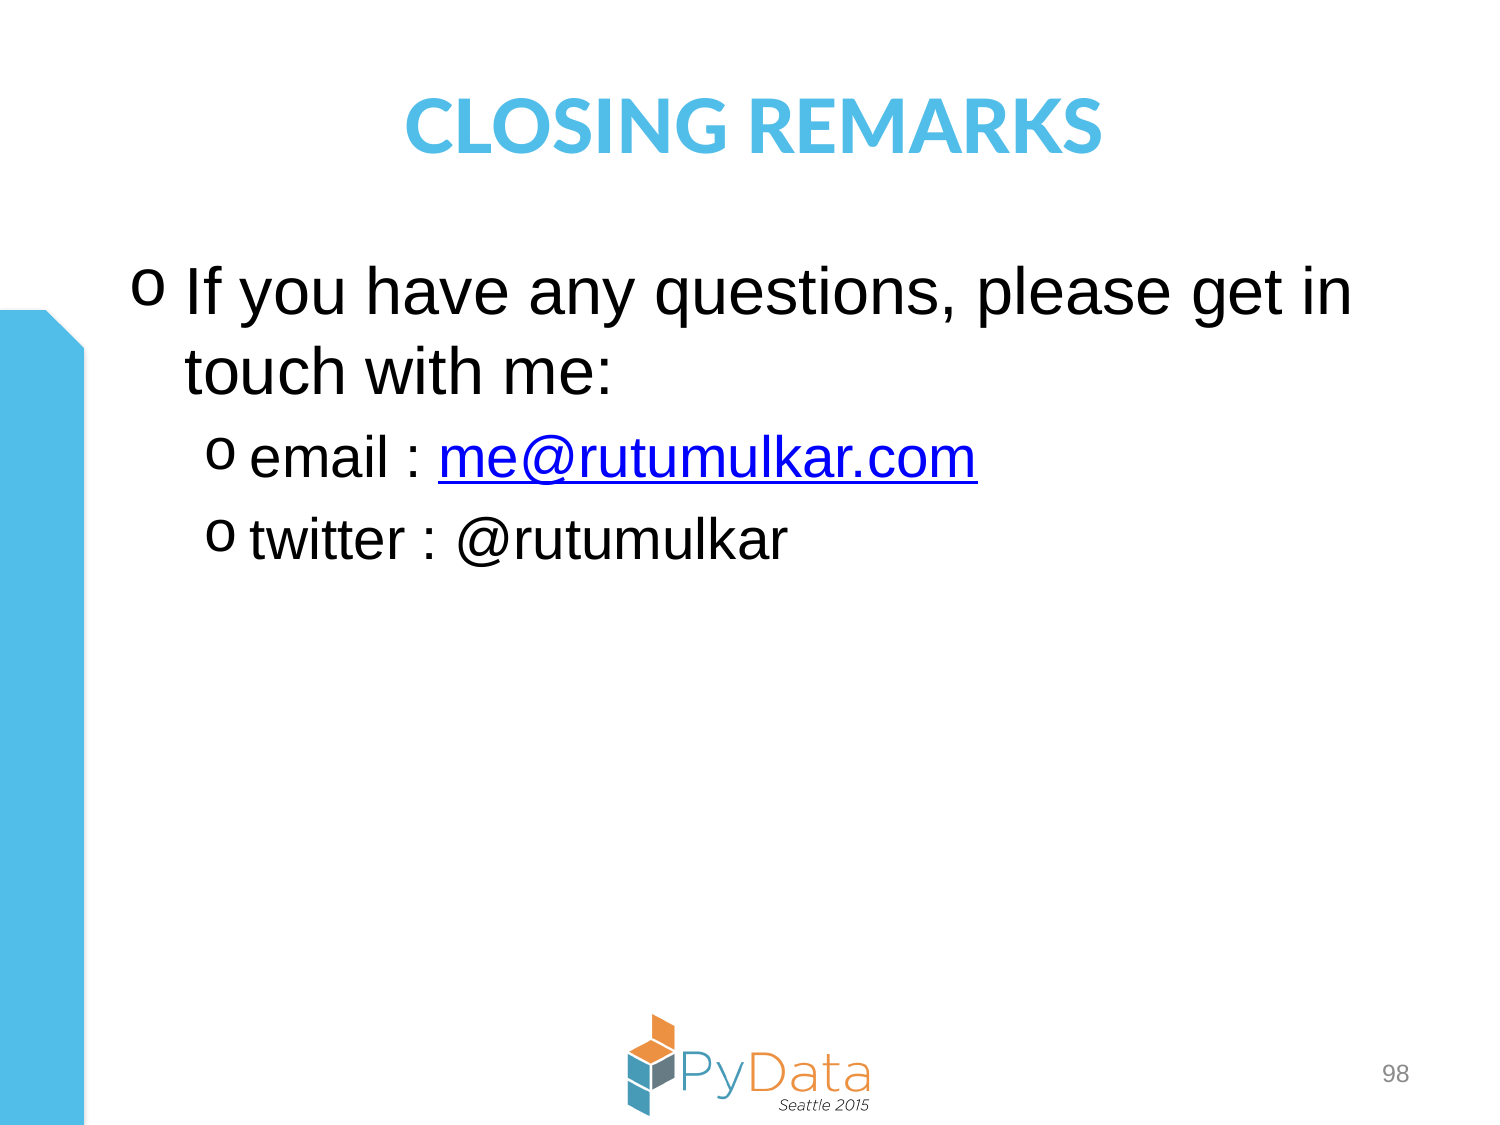

# Closing Remarks
If you have any questions, please get in touch with me:
email : me@rutumulkar.com
twitter : @rutumulkar
98